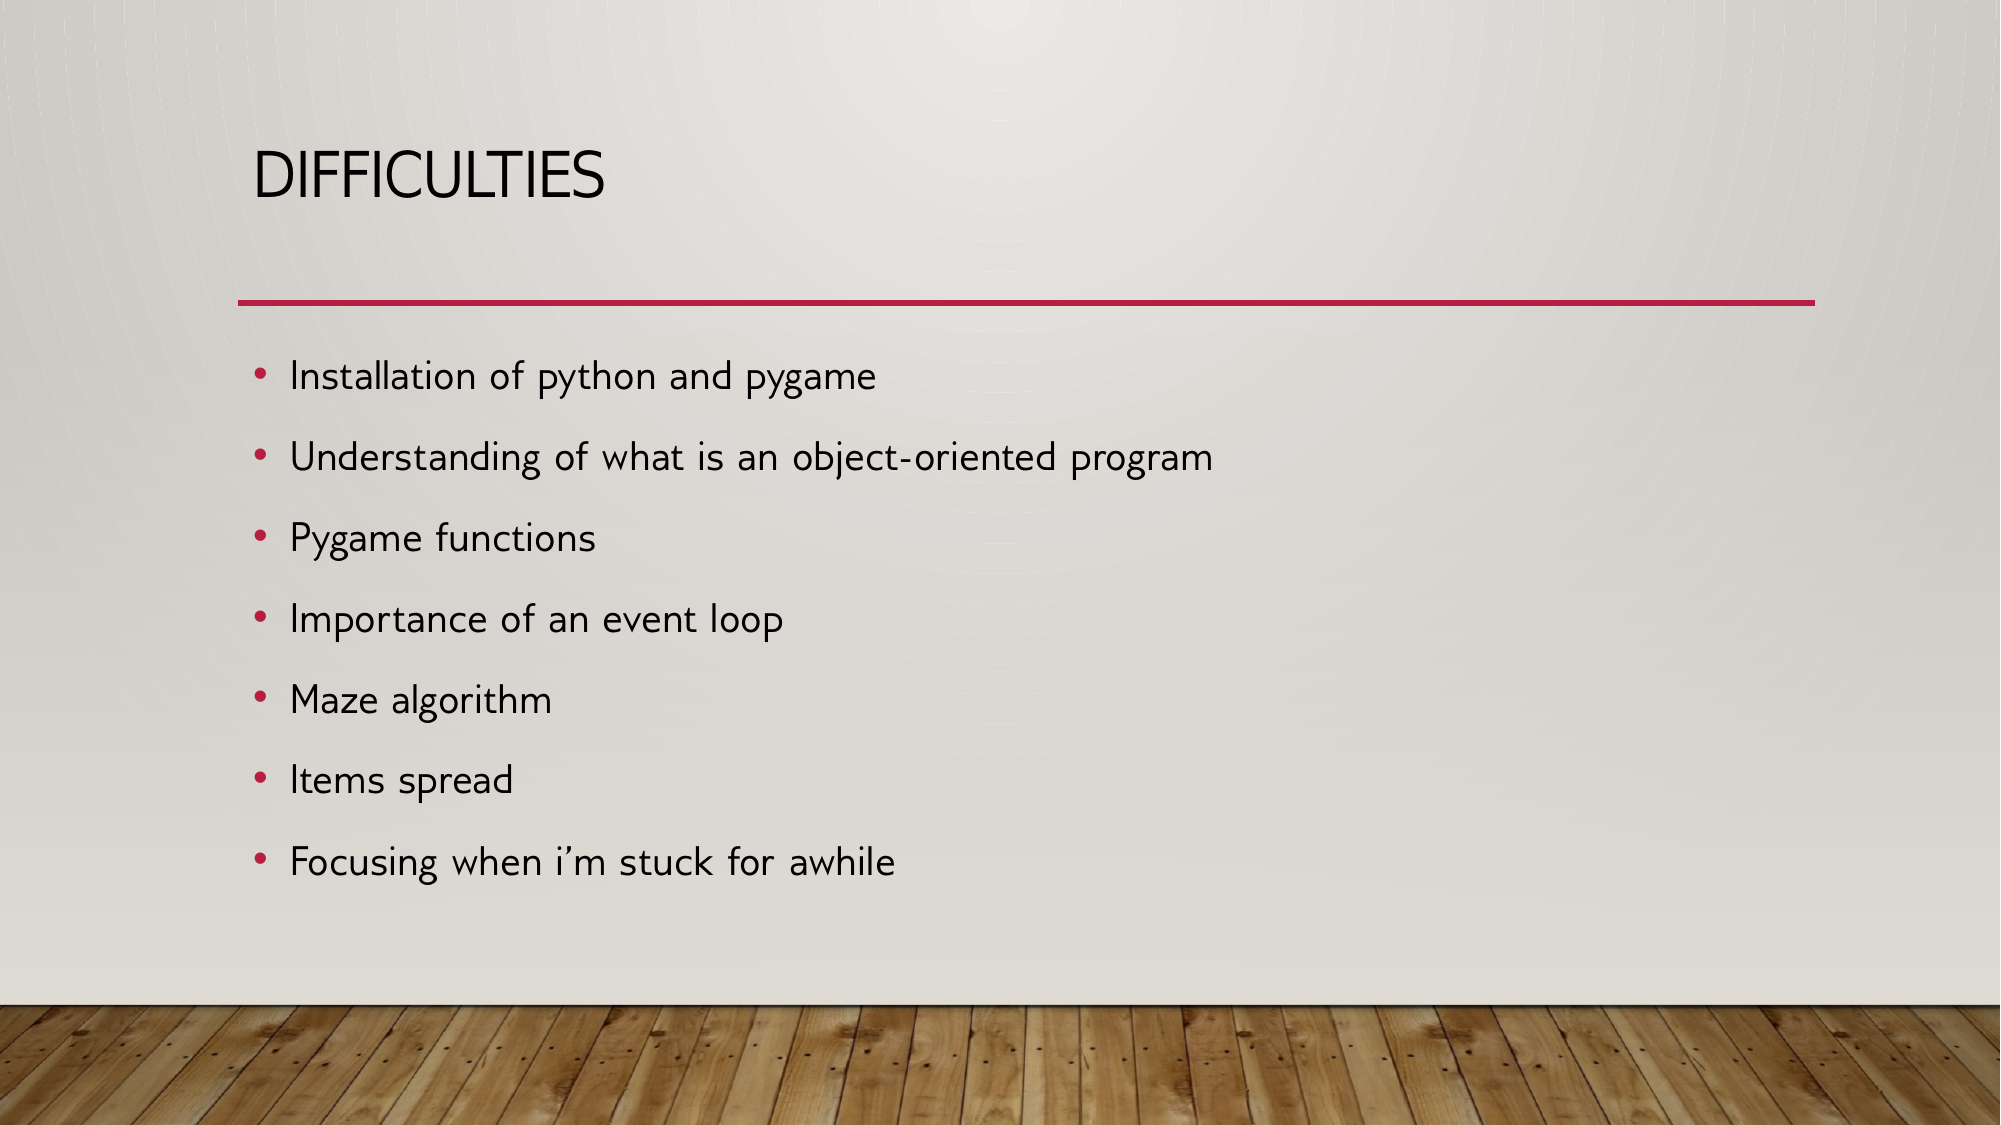

# Difficulties
Installation of python and pygame
Understanding of what is an object-oriented program
Pygame functions
Importance of an event loop
Maze algorithm
Items spread
Focusing when i’m stuck for awhile